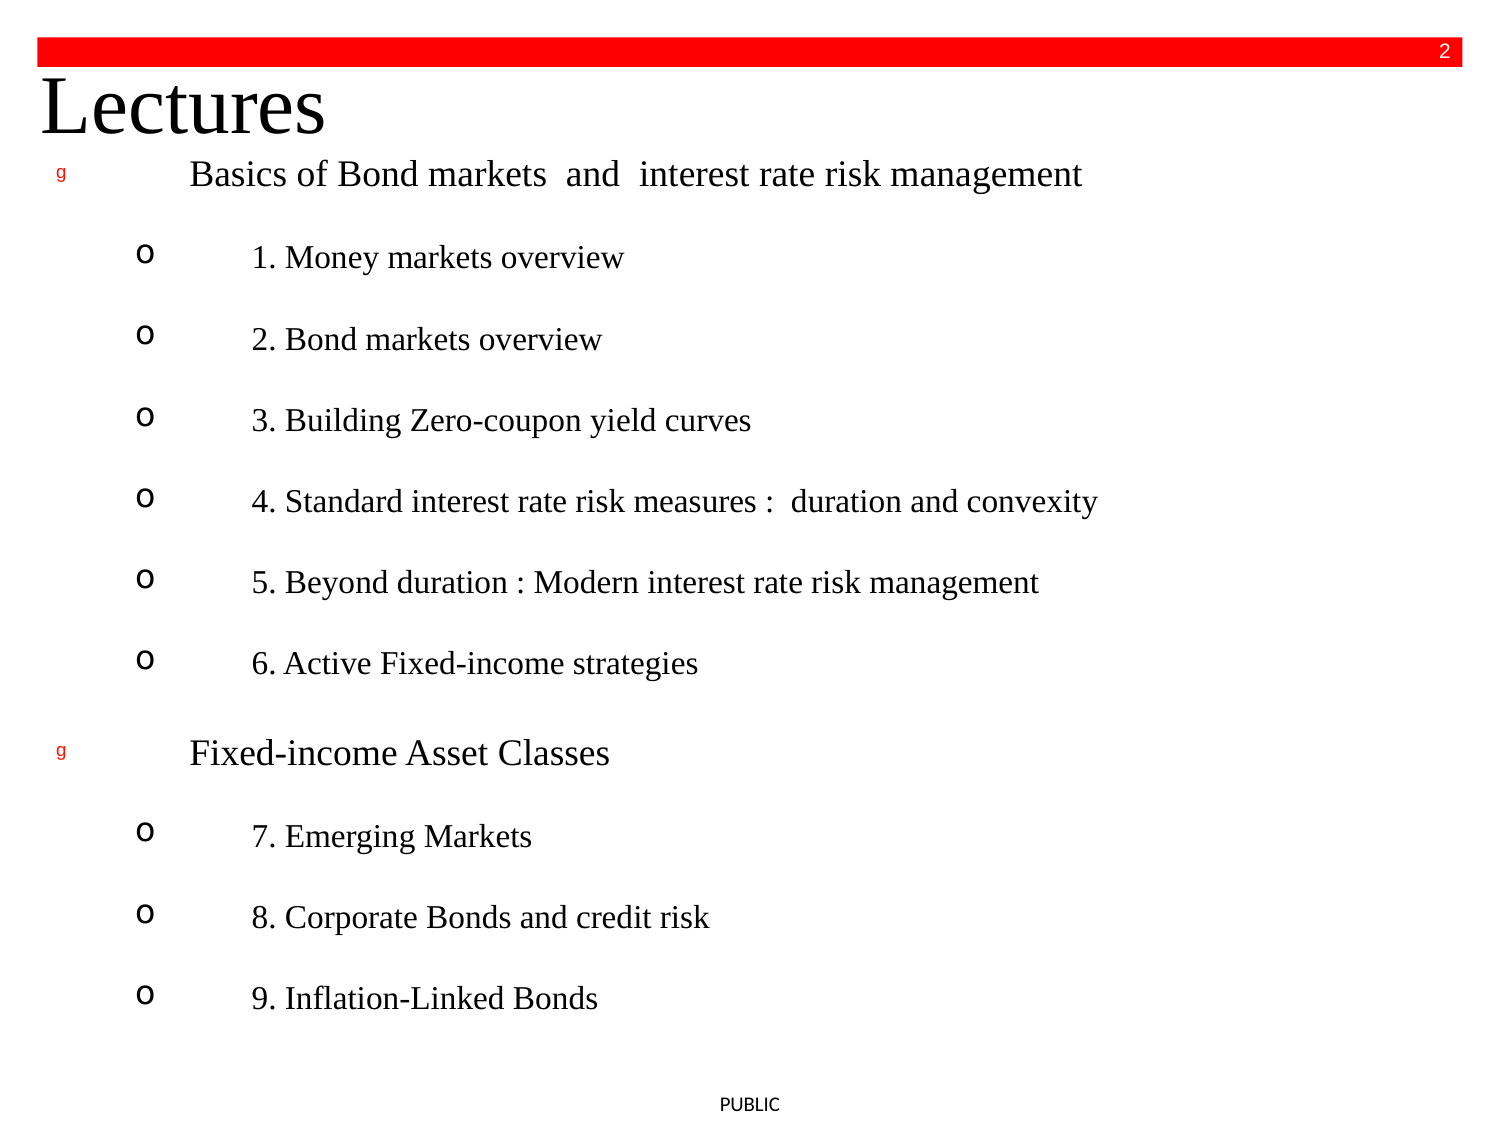

Lectures
Basics of Bond markets  and  interest rate risk management

1. Money markets overview

2. Bond markets overview

3. Building Zero-coupon yield curves

4. Standard interest rate risk measures :  duration and convexity

5. Beyond duration : Modern interest rate risk management

6. Active Fixed-income strategies

Fixed-income Asset Classes

7. Emerging Markets

8. Corporate Bonds and credit risk

9. Inflation-Linked Bonds